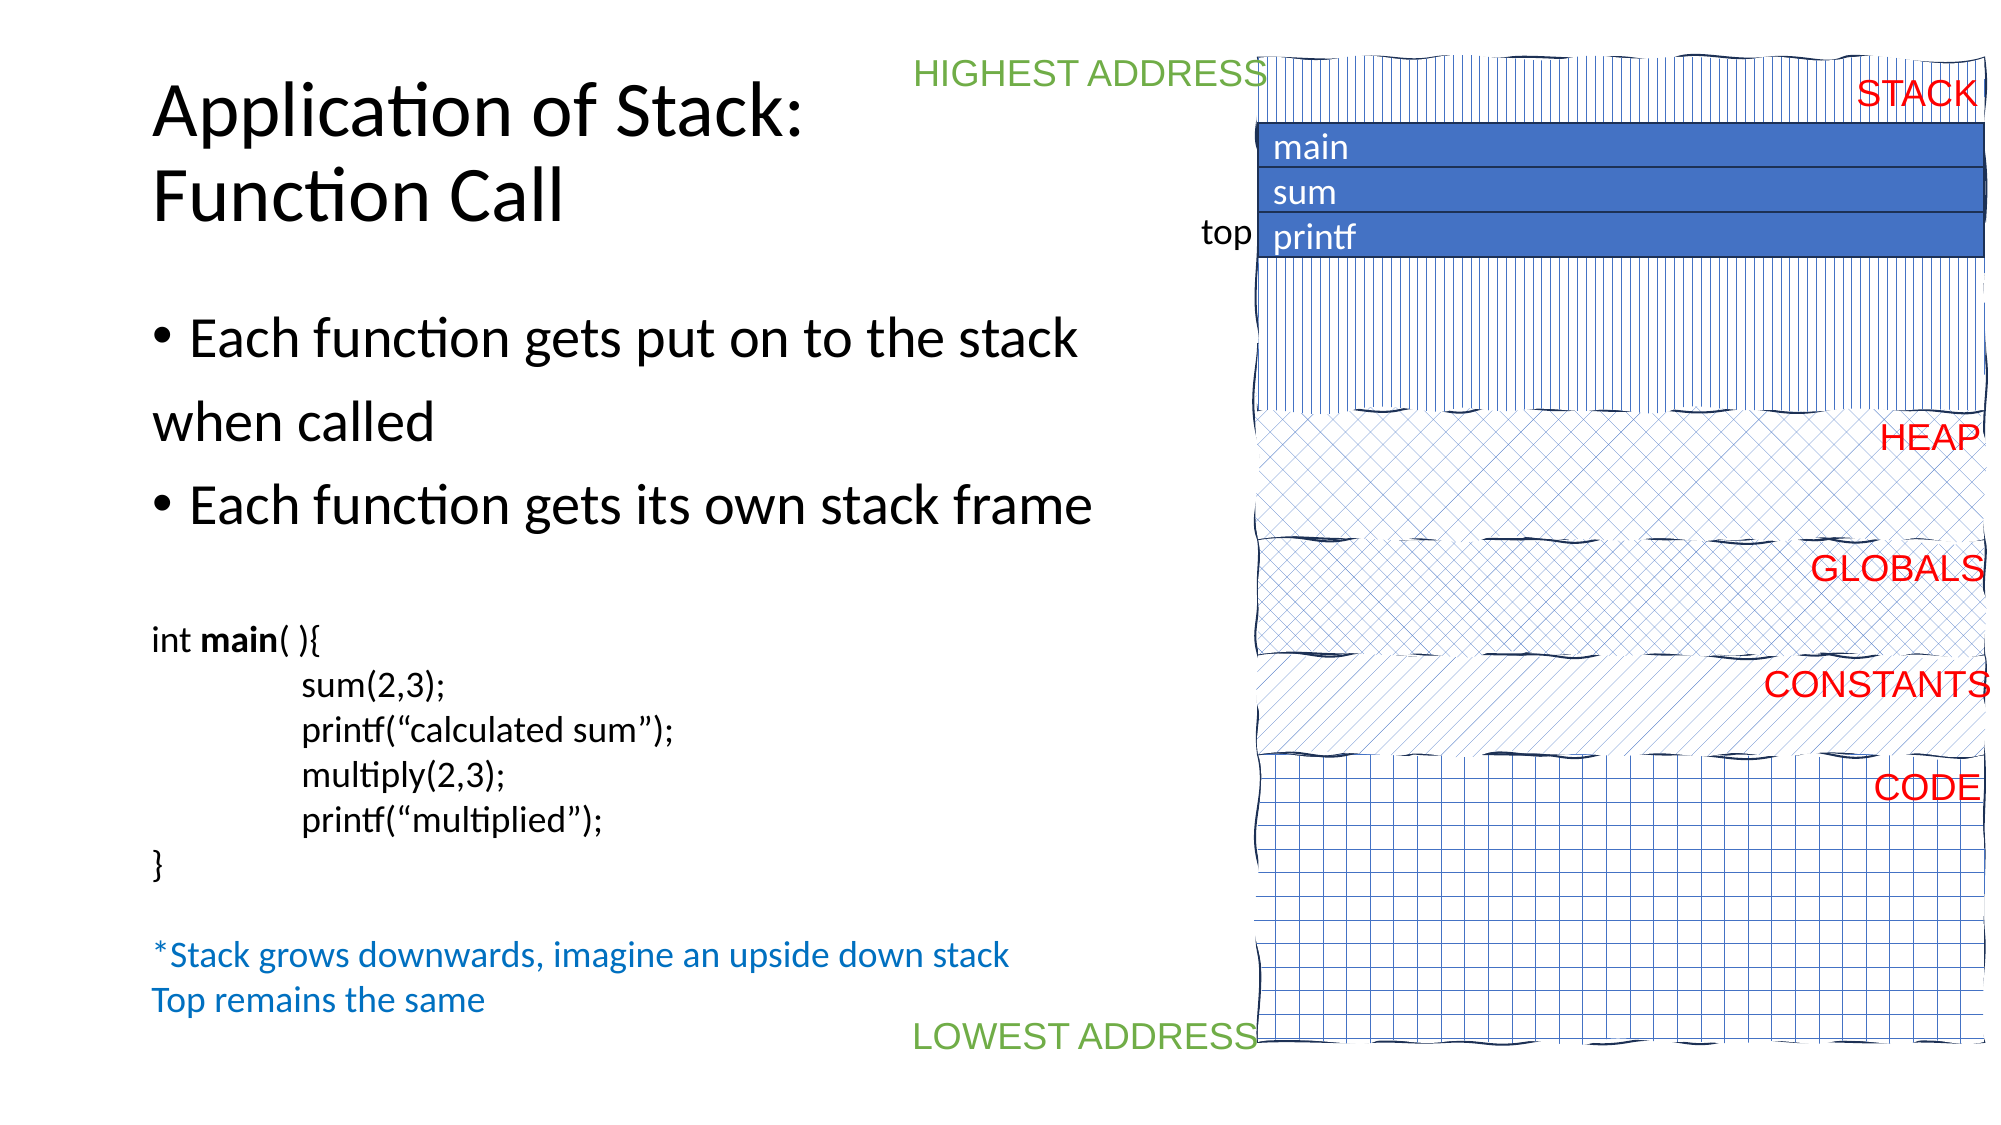

HIGHEST ADDRESS

STACK

HEAP
GLOBALS

CONSTANTS

CODE
LOWEST ADDRESS
# Application of Stack: Function Call
main
sum
top
printf
Each function gets put on to the stack
when called
Each function gets its own stack frame
int main( ){
	sum(2,3);
	printf(“calculated sum”);
	multiply(2,3);
	printf(“multiplied”);
}

*Stack grows downwards, imagine an upside down stack
Top remains the same